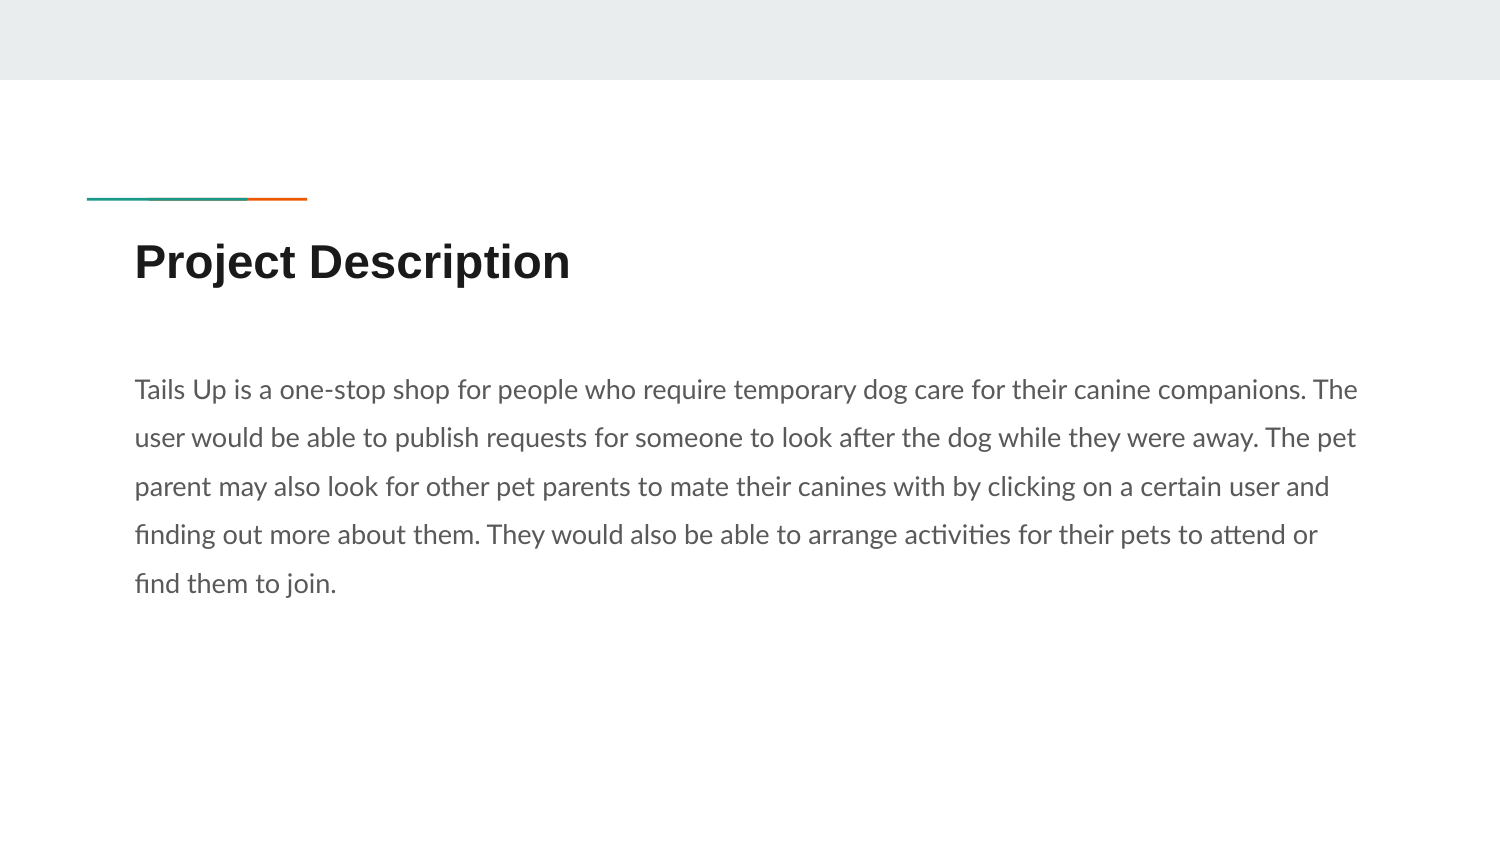

# Project Description
Tails Up is a one-stop shop for people who require temporary dog care for their canine companions. The user would be able to publish requests for someone to look after the dog while they were away. The pet parent may also look for other pet parents to mate their canines with by clicking on a certain user and finding out more about them. They would also be able to arrange activities for their pets to attend or find them to join.